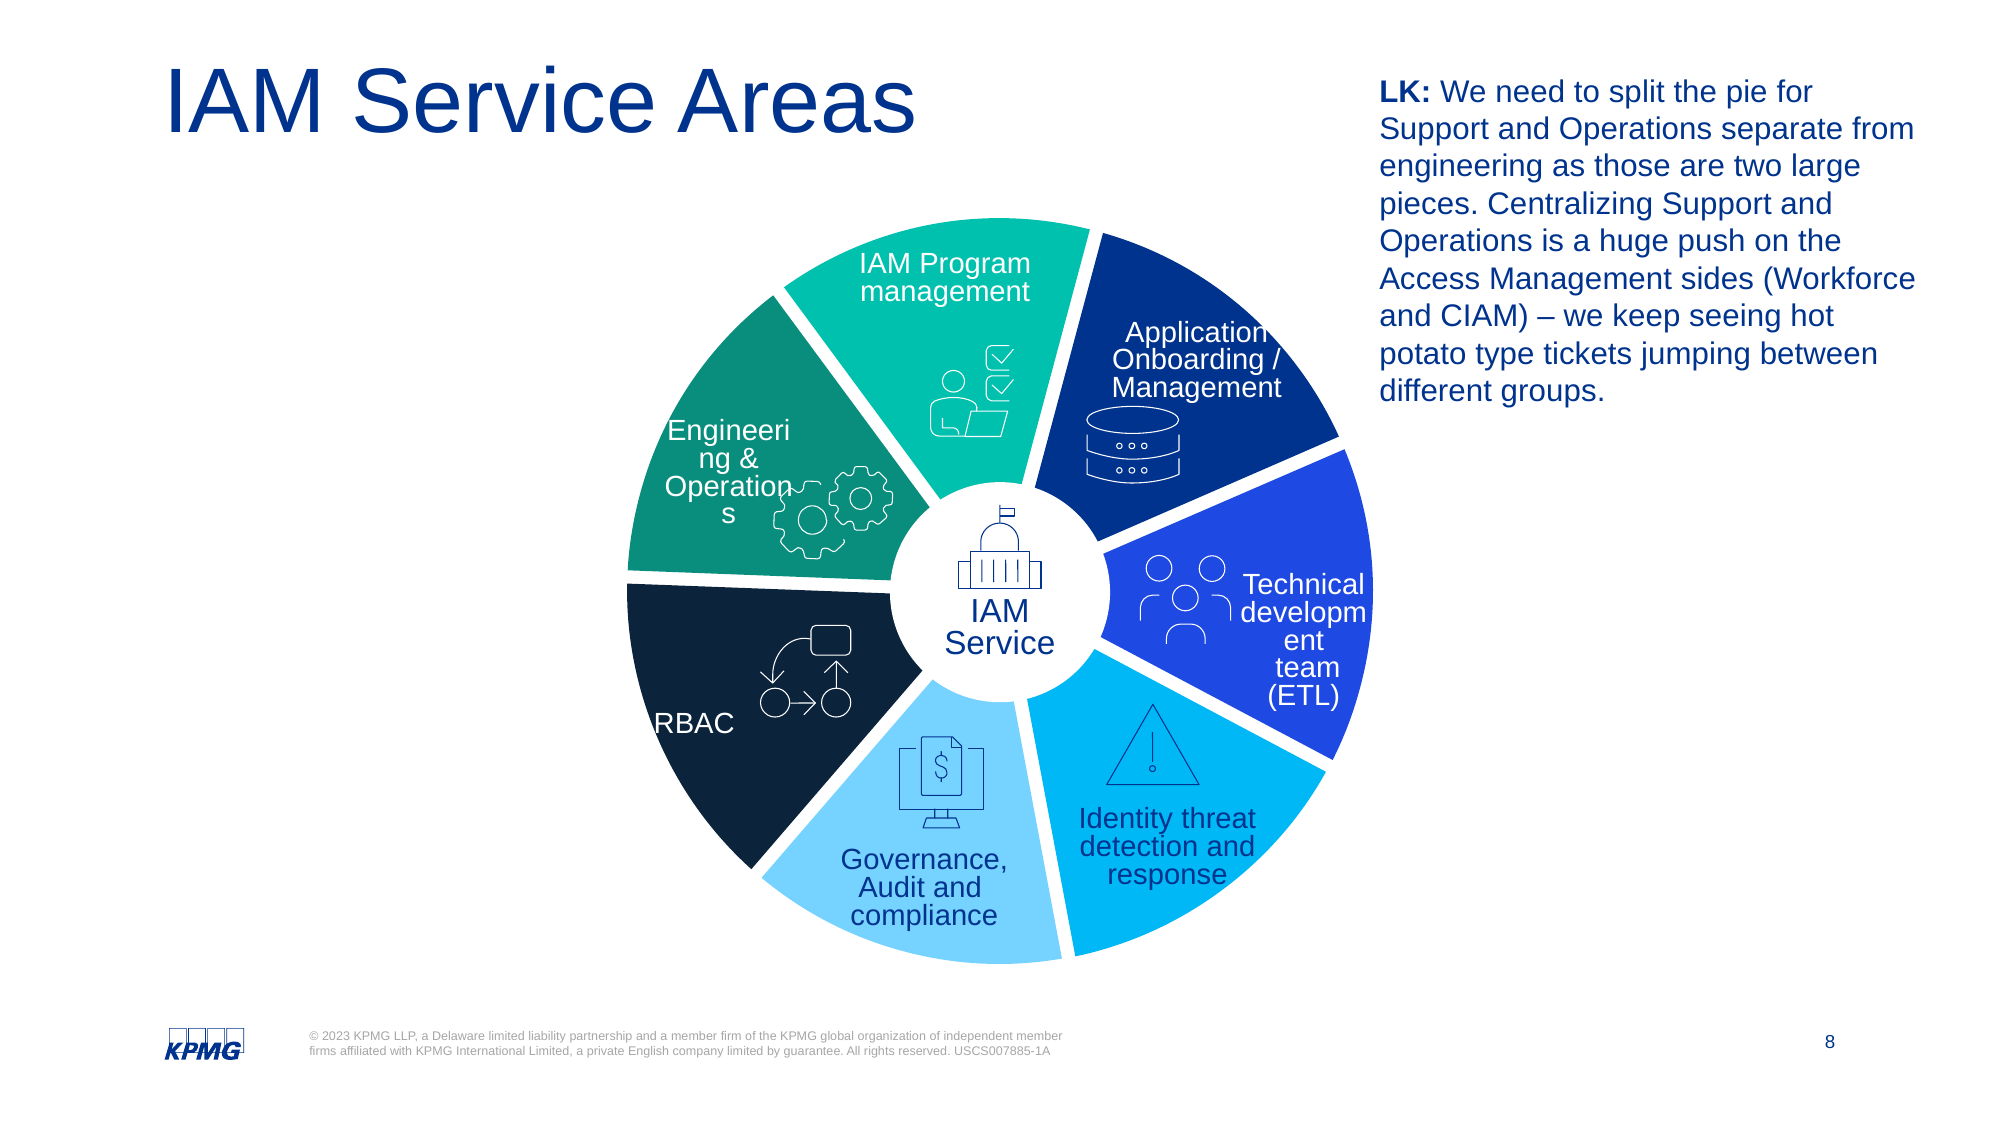

# IAM Service Areas
LK: We need to split the pie for Support and Operations separate from engineering as those are two large pieces. Centralizing Support and Operations is a huge push on the Access Management sides (Workforce and CIAM) – we keep seeing hot potato type tickets jumping between different groups.

IAM Program management

Application Onboarding / Management

Engineering & Operations

IAM
Service

Technical development
 team (ETL)

RBAC

Identity threat detection and response
Governance, Audit and
compliance